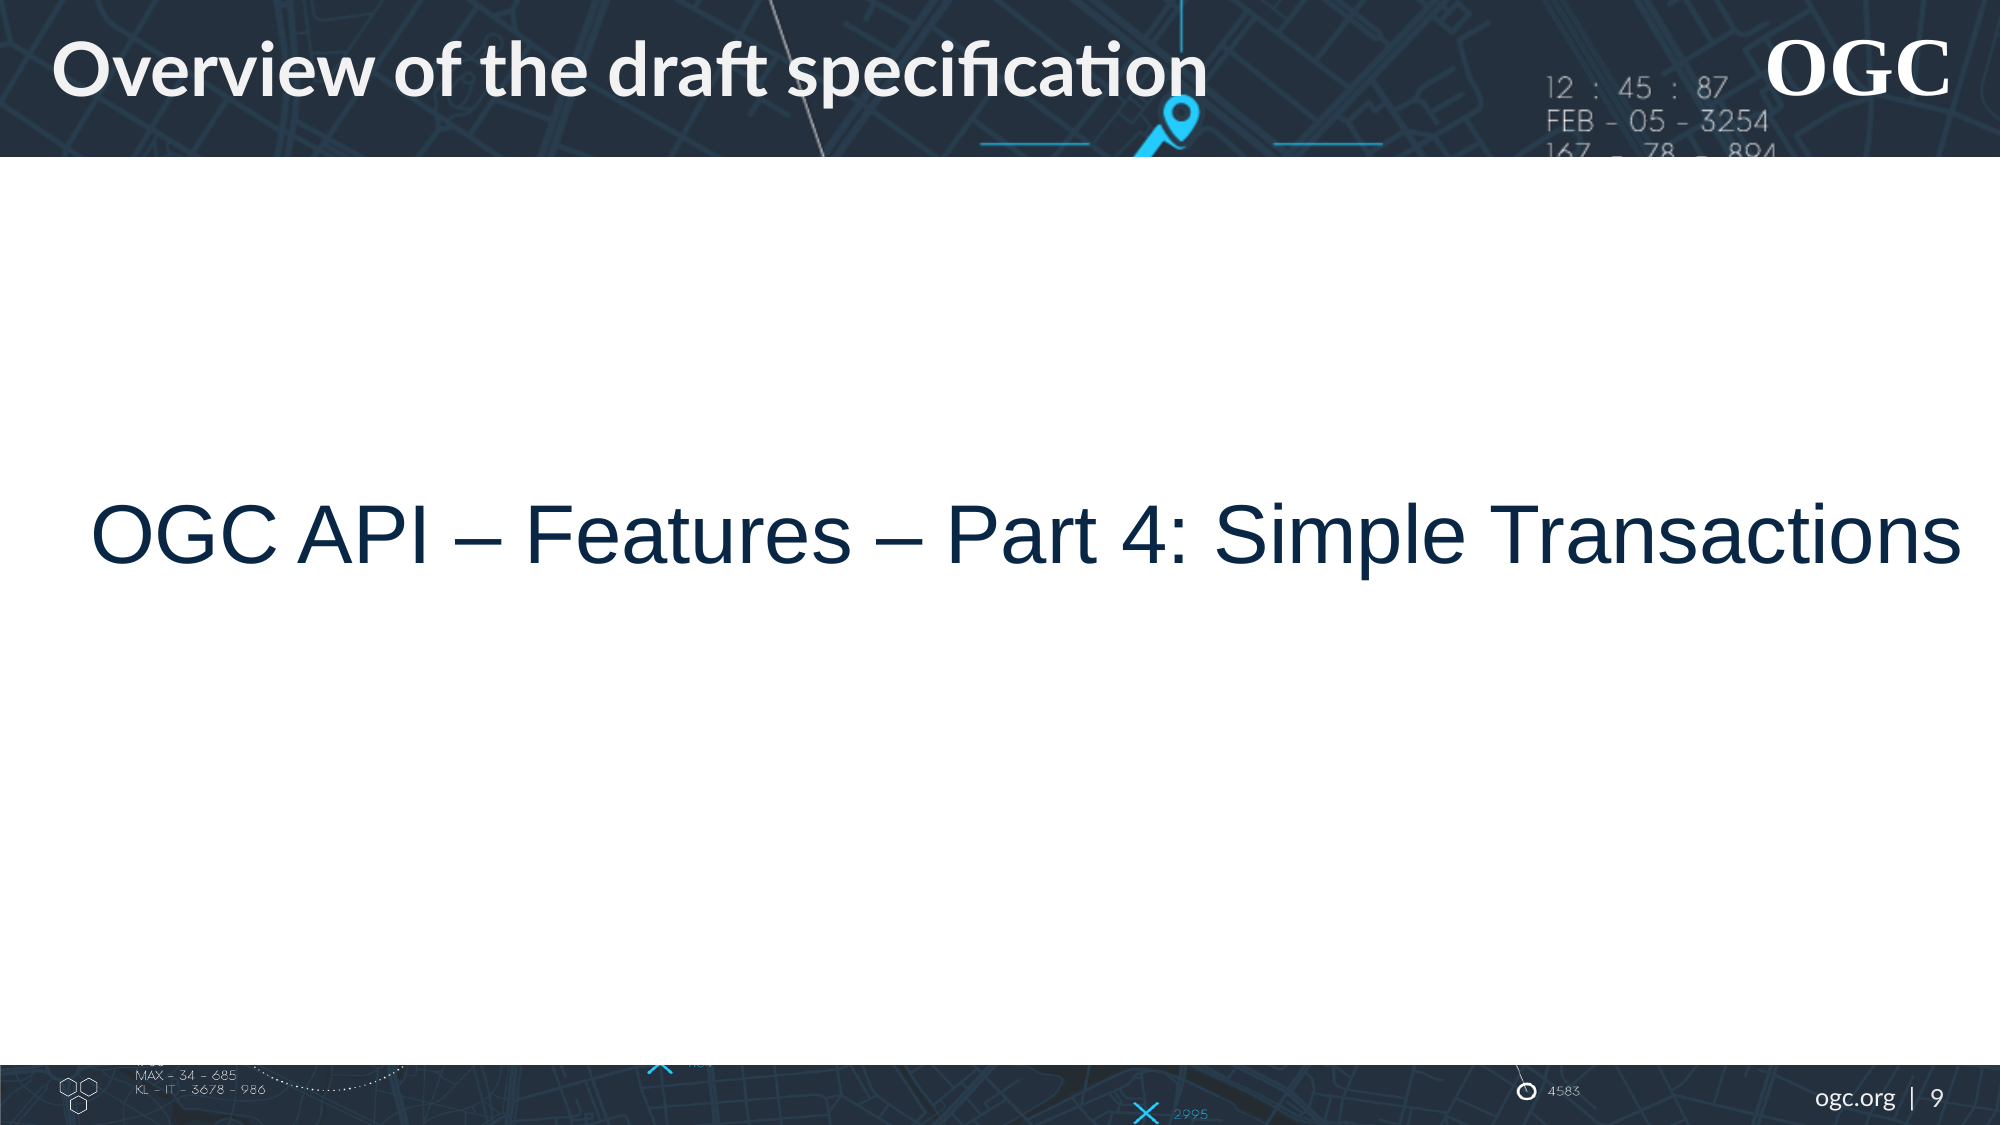

# Overview of the draft specification
OGC API – Features – Part 4: Simple Transactions
9